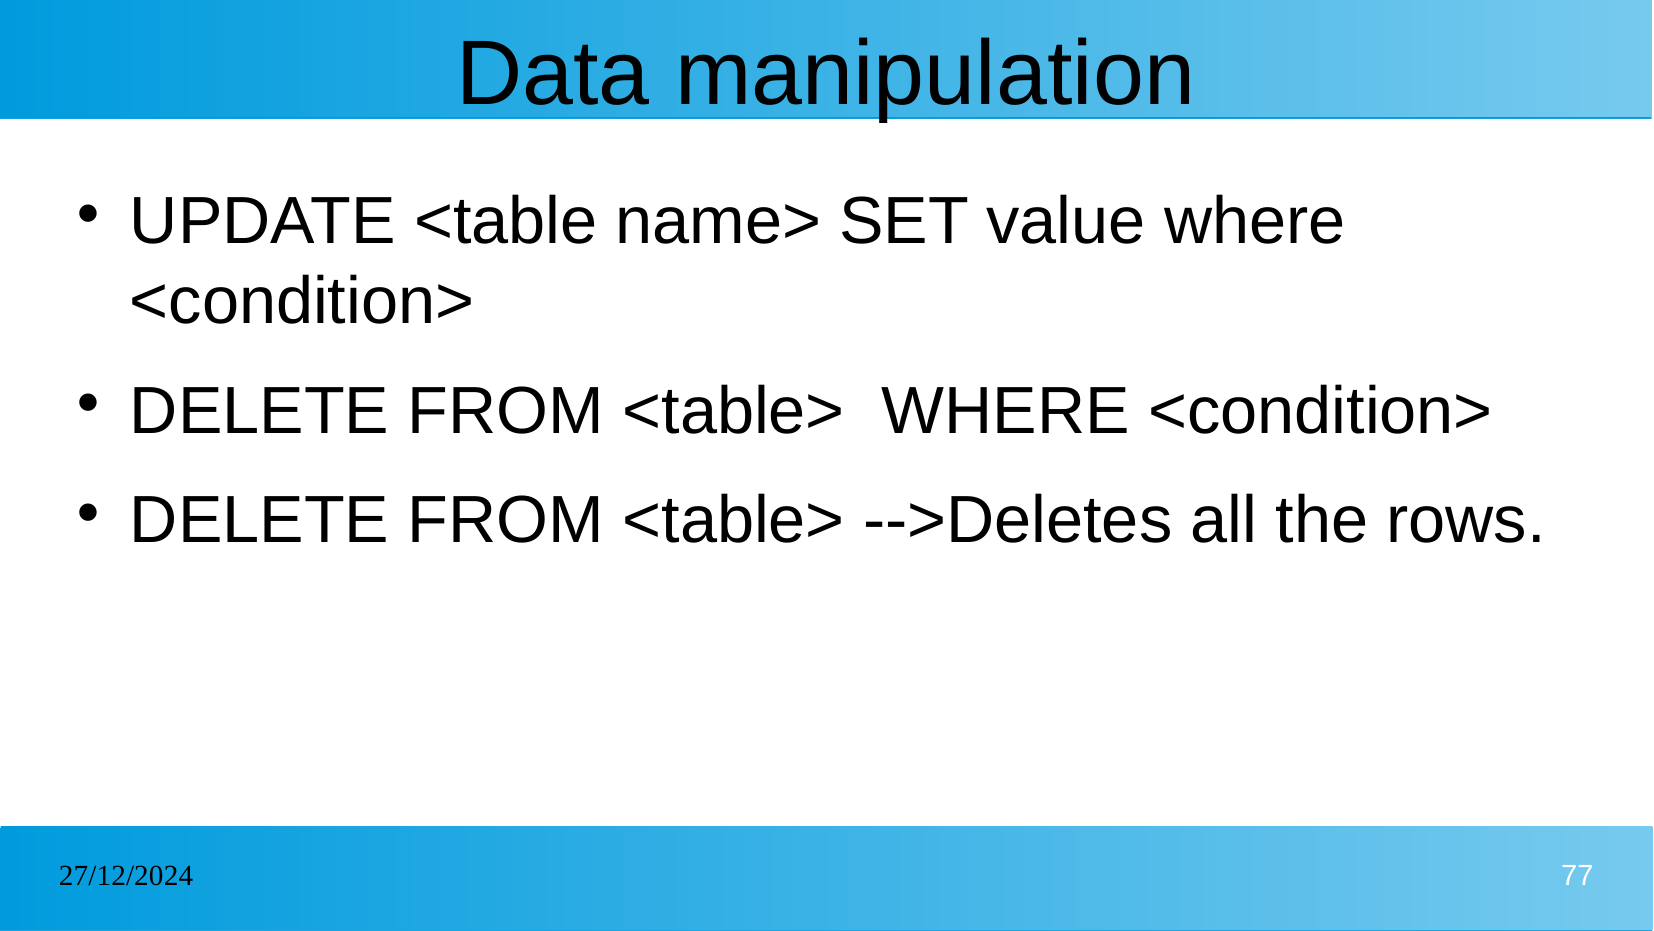

# Data manipulation
UPDATE <table name> SET value where <condition>
DELETE FROM <table>  WHERE <condition>
DELETE FROM <table> -->Deletes all the rows.
27/12/2024
77